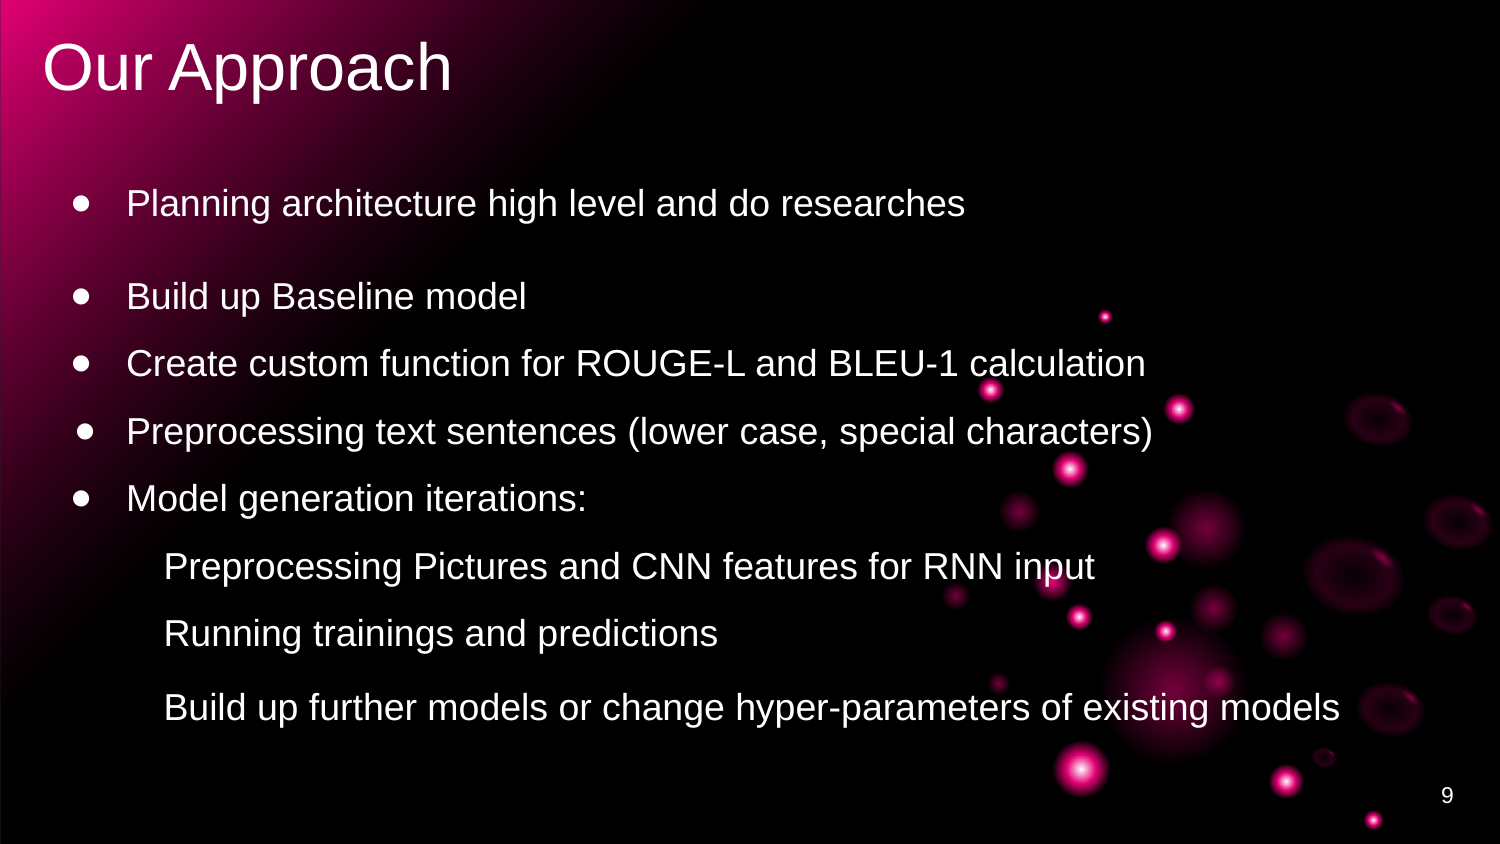

# Our Approach
Planning architecture high level and do researches
Build up Baseline model
Create custom function for ROUGE-L and BLEU-1 calculation
Preprocessing text sentences (lower case, special characters)
Model generation iterations:
Preprocessing Pictures and CNN features for RNN input
Running trainings and predictions
Build up further models or change hyper-parameters of existing models

https://kobiso.github.io/Computer-Vision-Leaderboard/imagenet.html
9